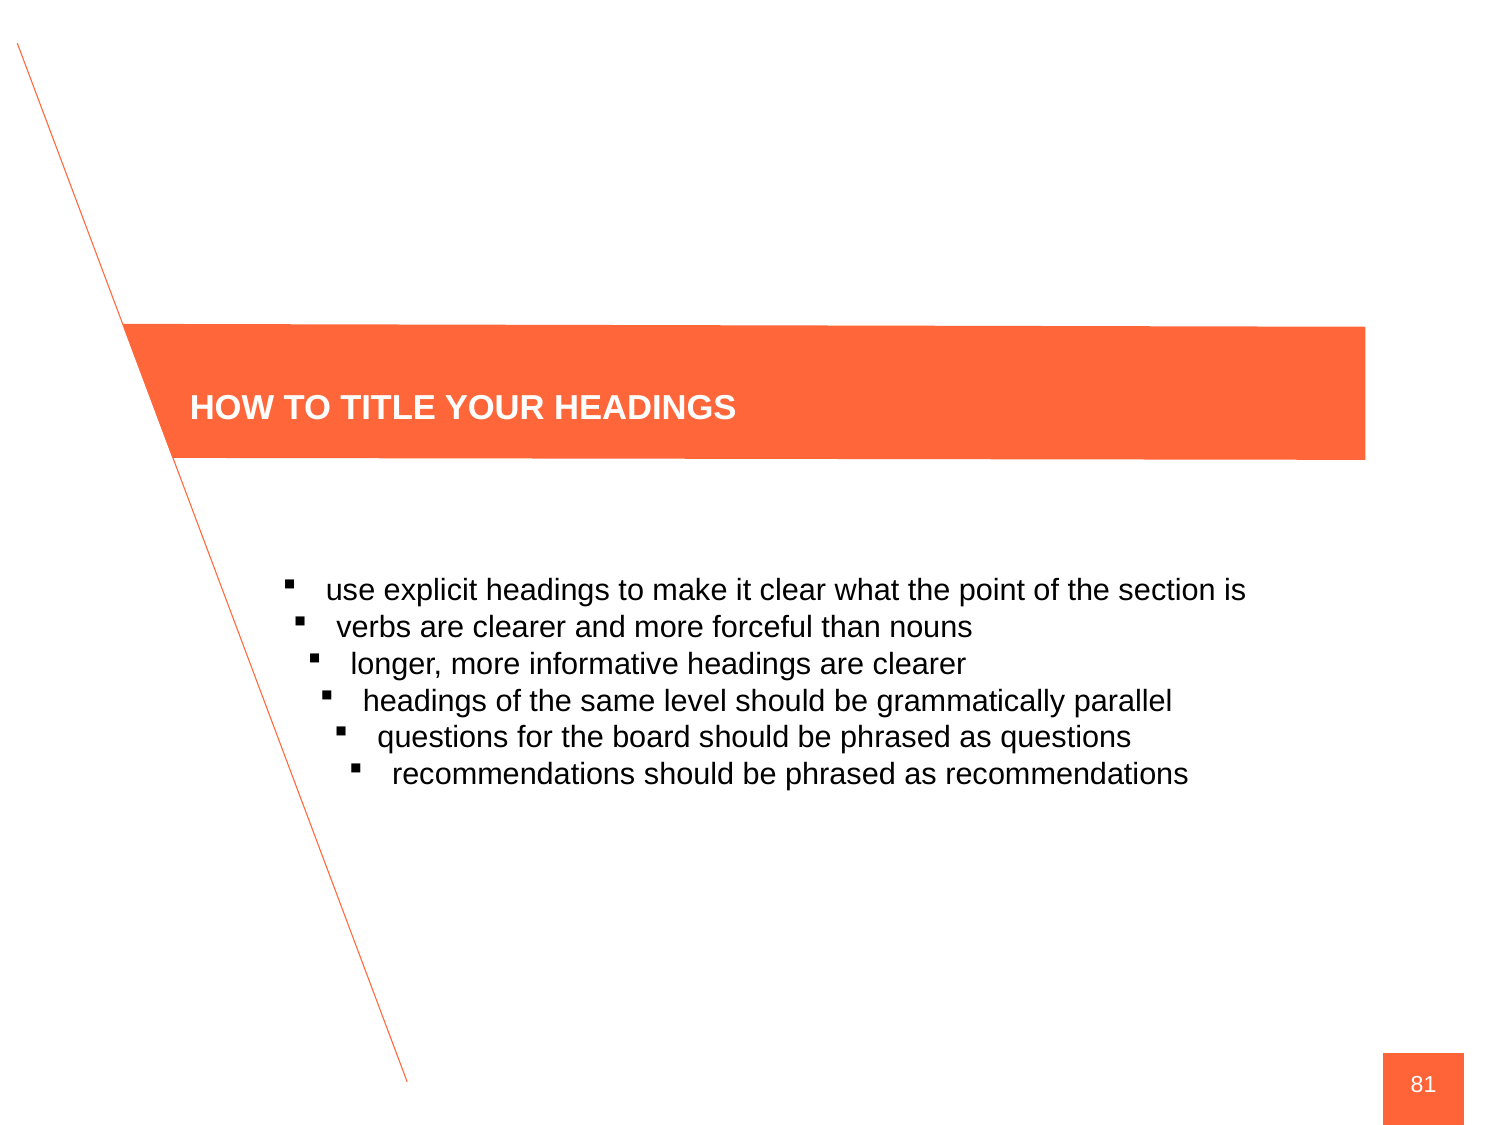

HOW TO TITLE YOUR HEADINGS

use explicit headings to make it clear what the point of the section is
verbs are clearer and more forceful than nouns
longer, more informative headings are clearer
headings of the same level should be grammatically parallel
questions for the board should be phrased as questions
recommendations should be phrased as recommendations